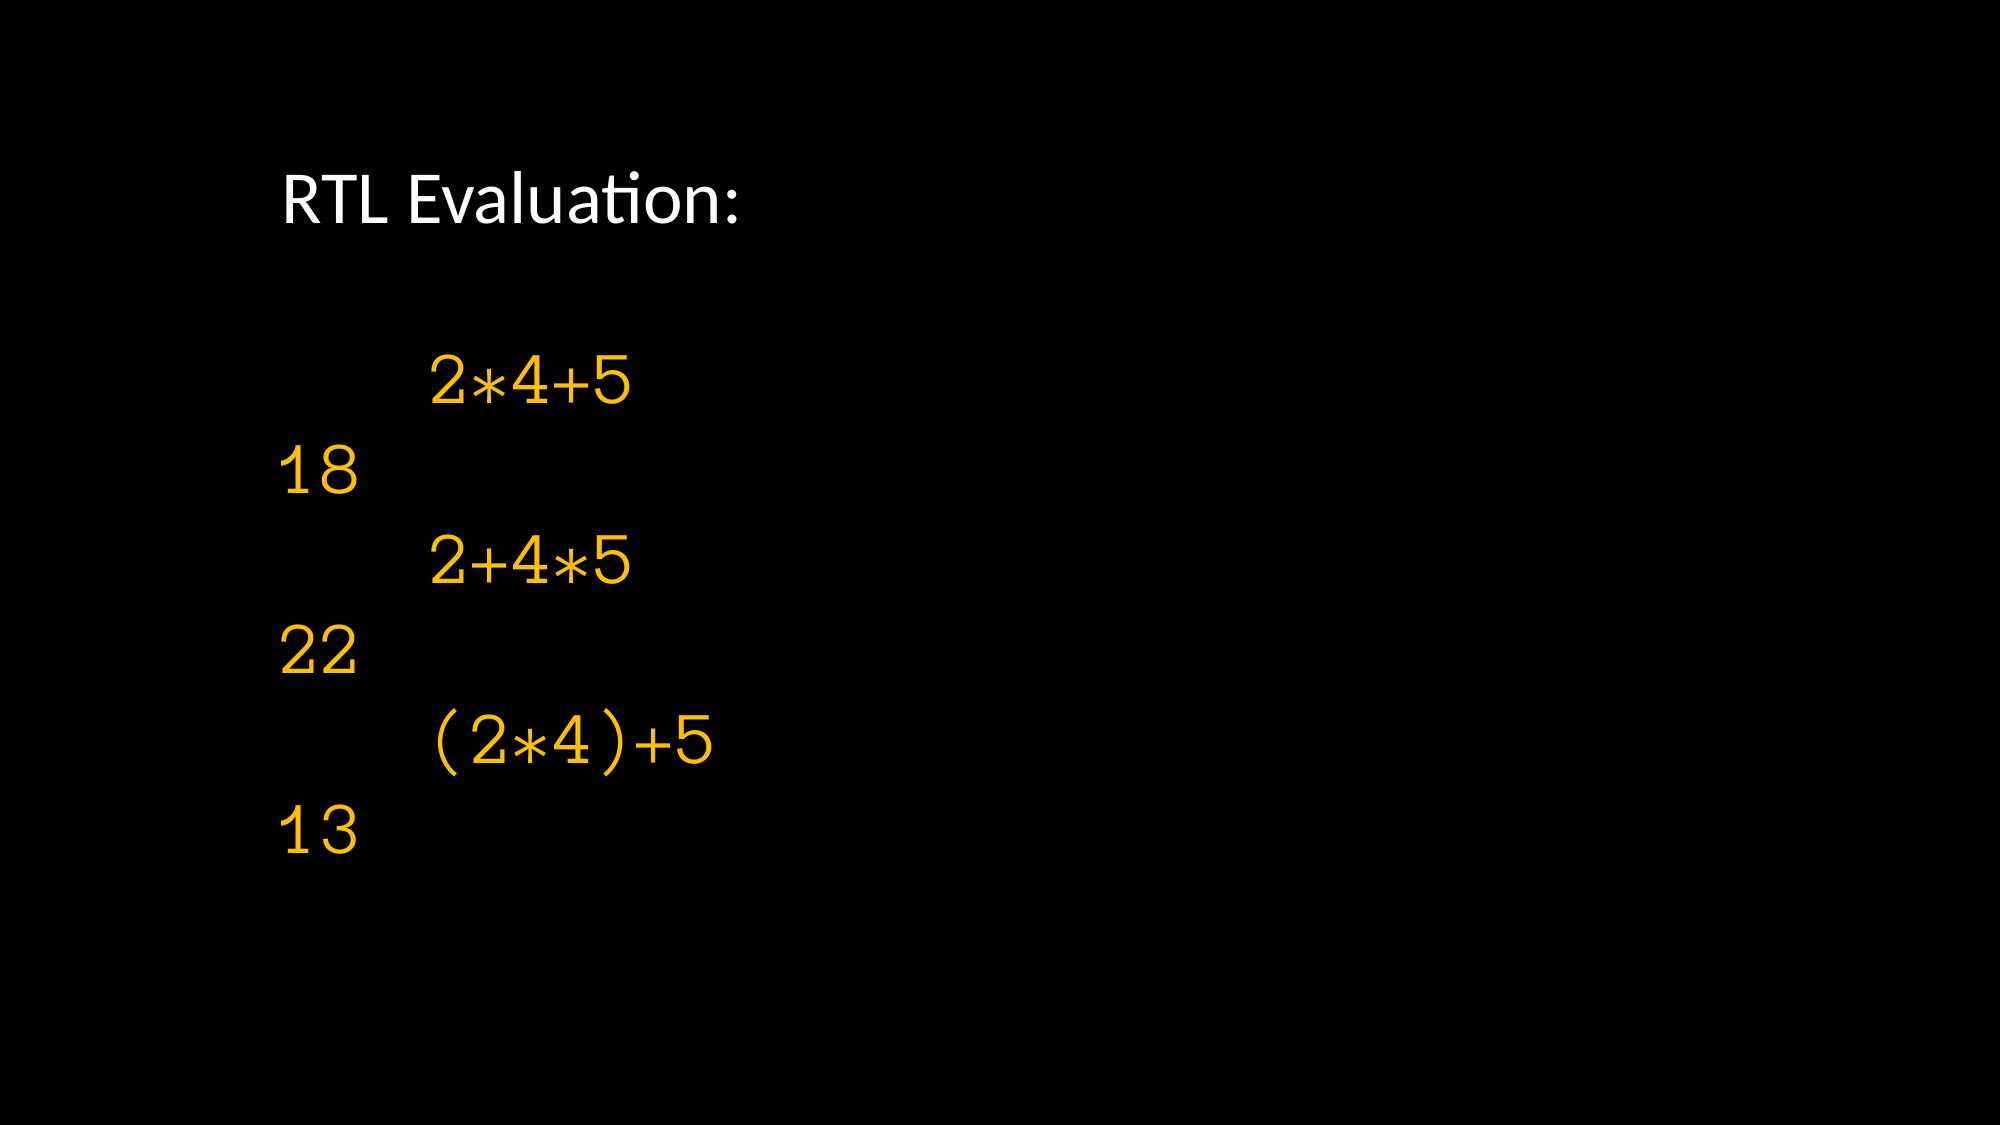

RTL Evaluation:
	2*4+5
18
	2+4*5
22
	(2*4)+5
13